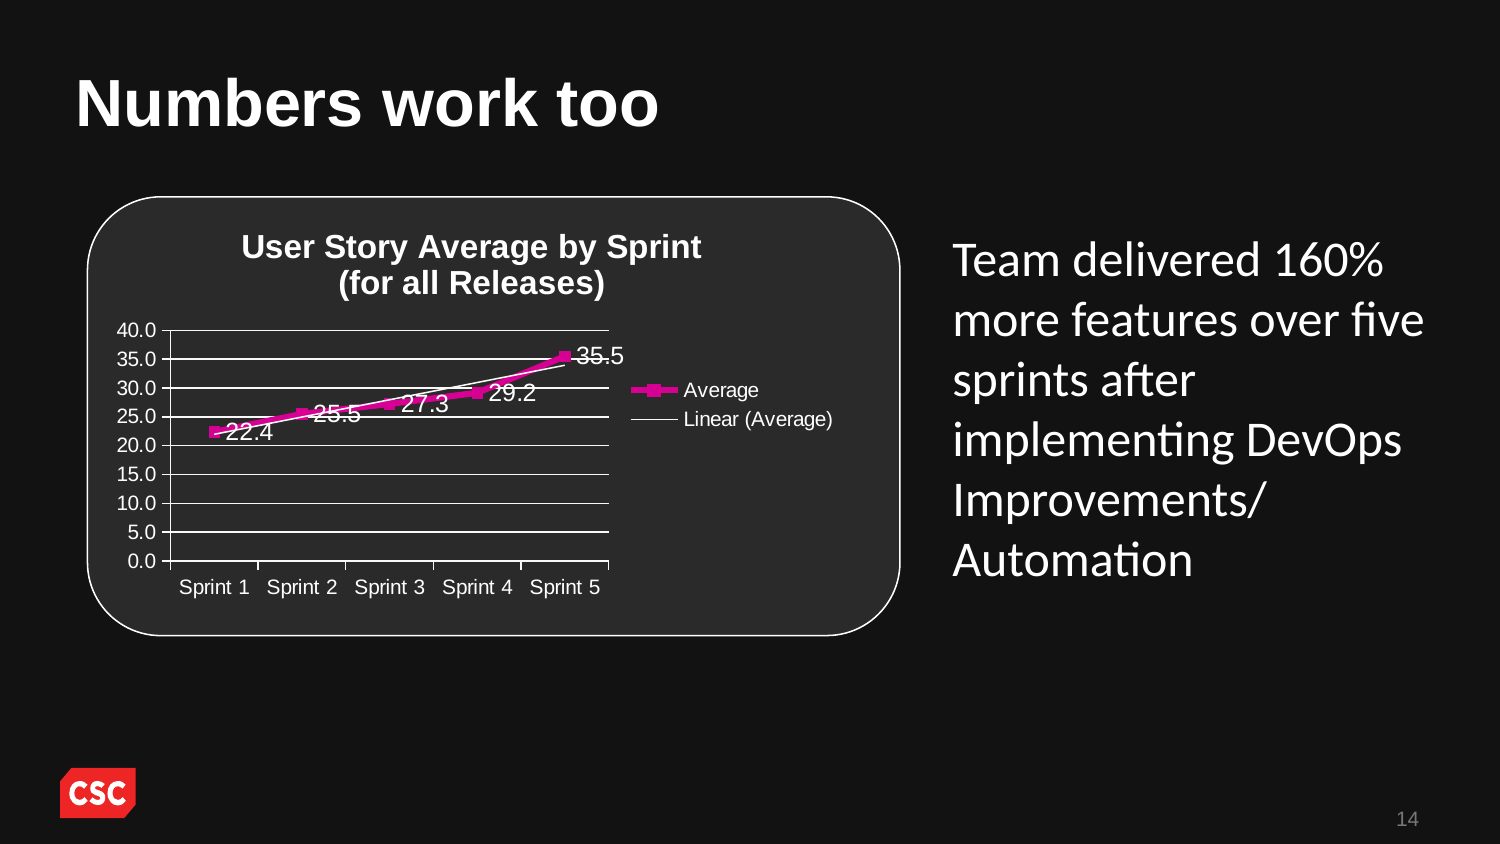

# Numbers work too

### Chart: User Story Average by Sprint
(for all Releases)

| Category | Average |
|---|---|
| Sprint 1 | 22.375 |
| Sprint 2 | 25.5 |
| Sprint 3 | 27.25 |
| Sprint 4 | 29.166666666666668 |
| Sprint 5 | 35.5 |
Team delivered 160% more features over five sprints after implementing DevOps Improvements/ Automation